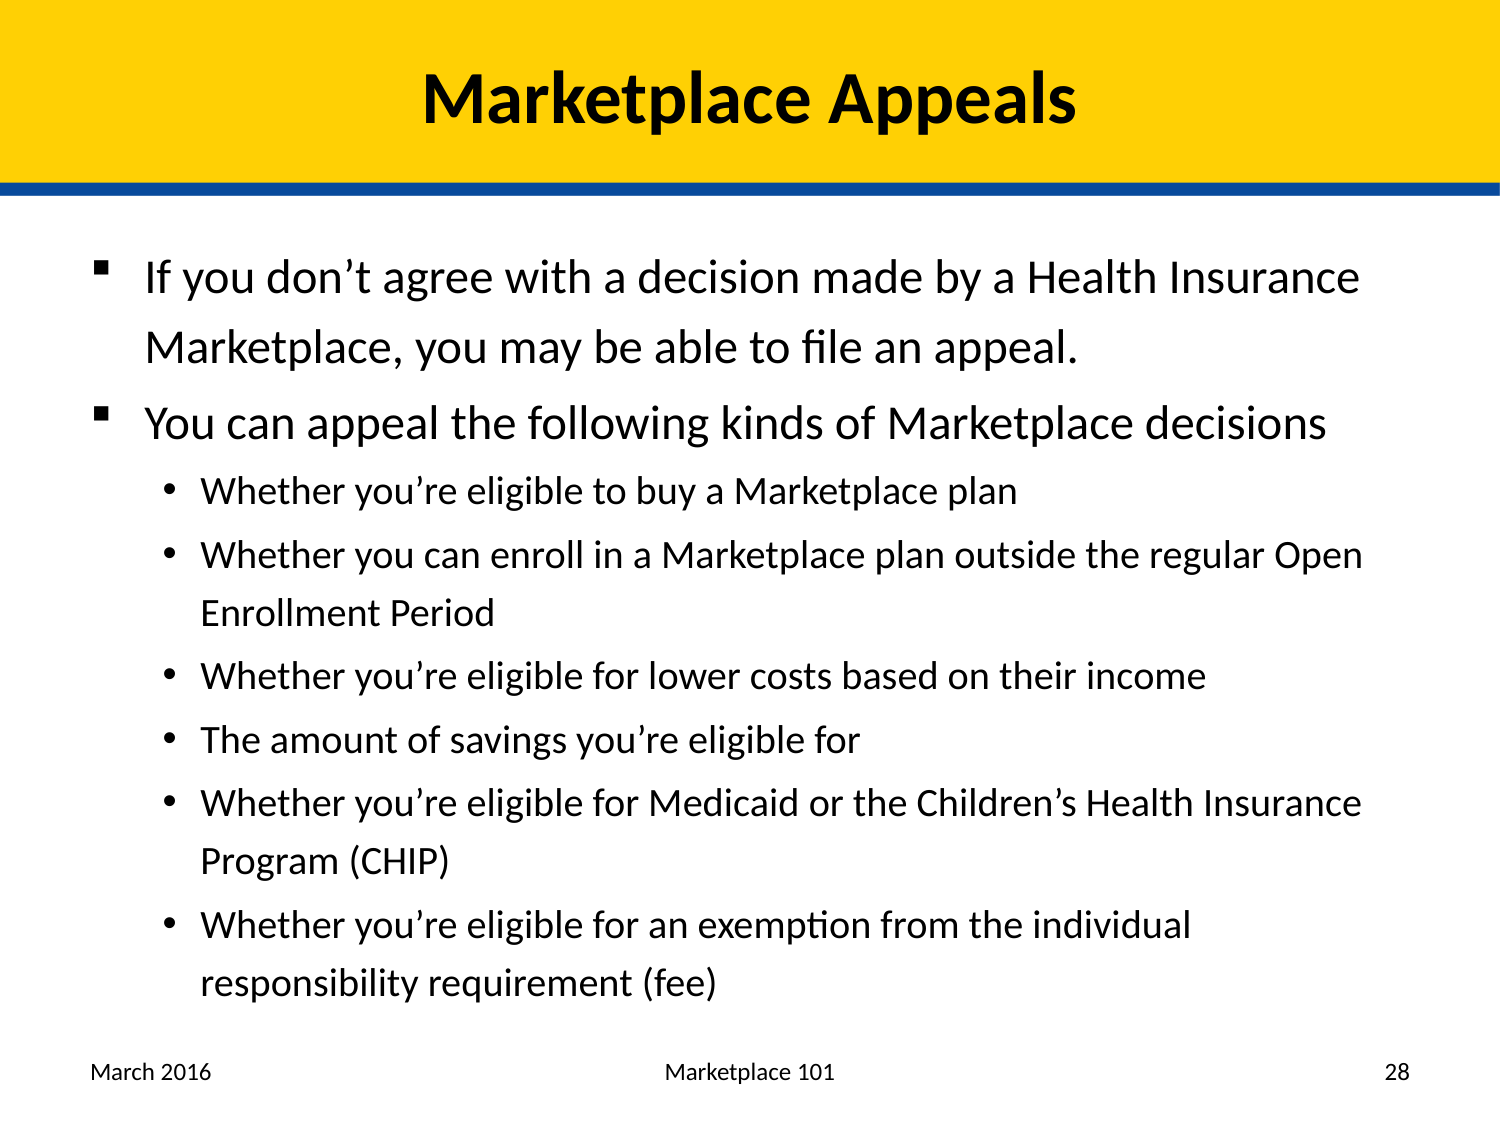

# Marketplace Appeals
If you don’t agree with a decision made by a Health Insurance Marketplace, you may be able to file an appeal.
You can appeal the following kinds of Marketplace decisions
Whether you’re eligible to buy a Marketplace plan
Whether you can enroll in a Marketplace plan outside the regular Open Enrollment Period
Whether you’re eligible for lower costs based on their income
The amount of savings you’re eligible for
Whether you’re eligible for Medicaid or the Children’s Health Insurance Program (CHIP)
Whether you’re eligible for an exemption from the individual responsibility requirement (fee)
March 2016
Marketplace 101
28